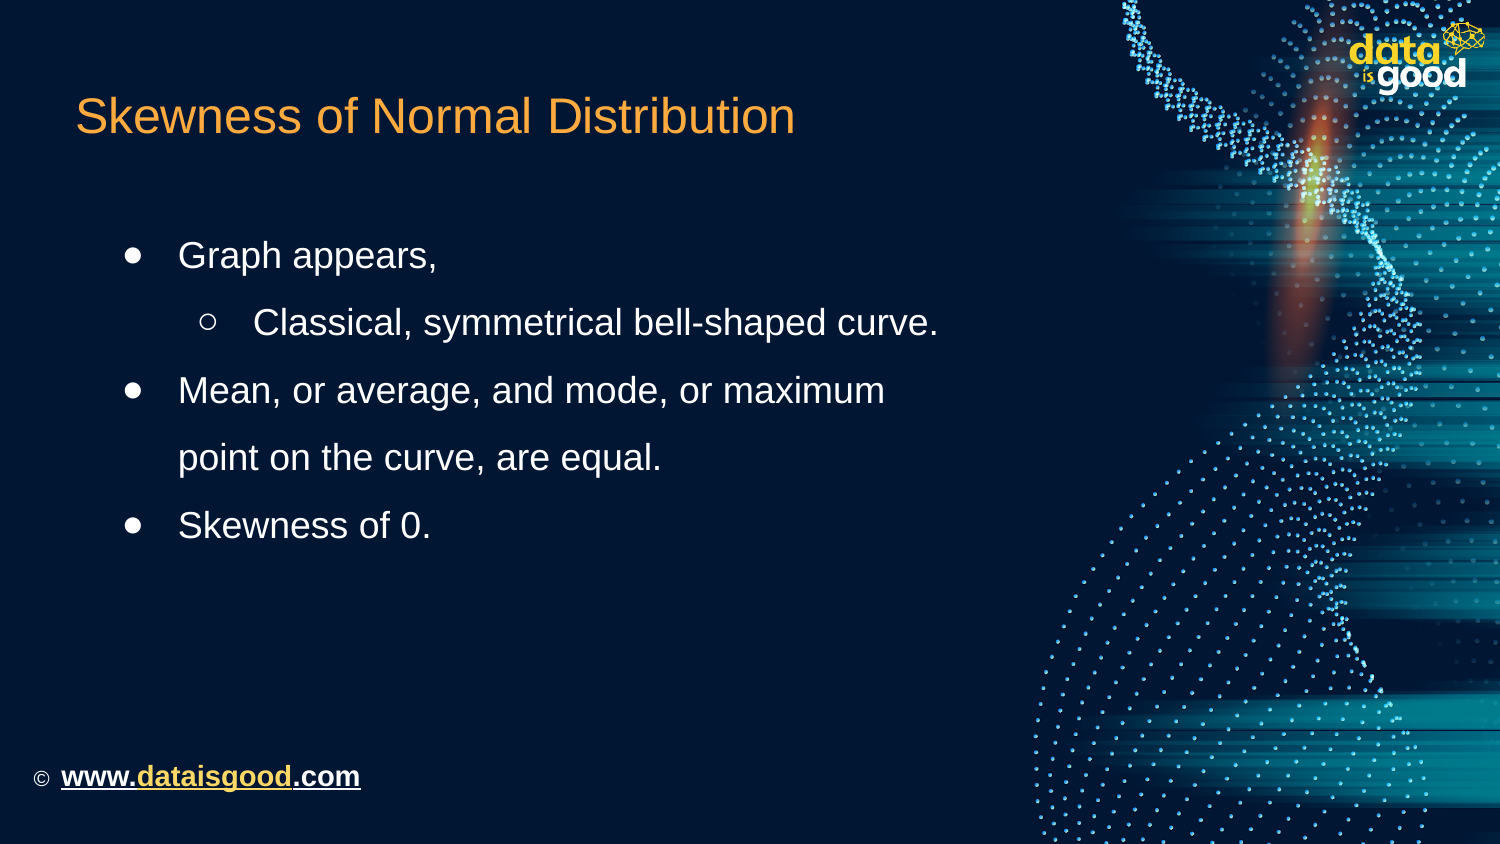

# Skewness of Normal Distribution
Graph appears,
Classical, symmetrical bell-shaped curve.
Mean, or average, and mode, or maximum point on the curve, are equal.
Skewness of 0.